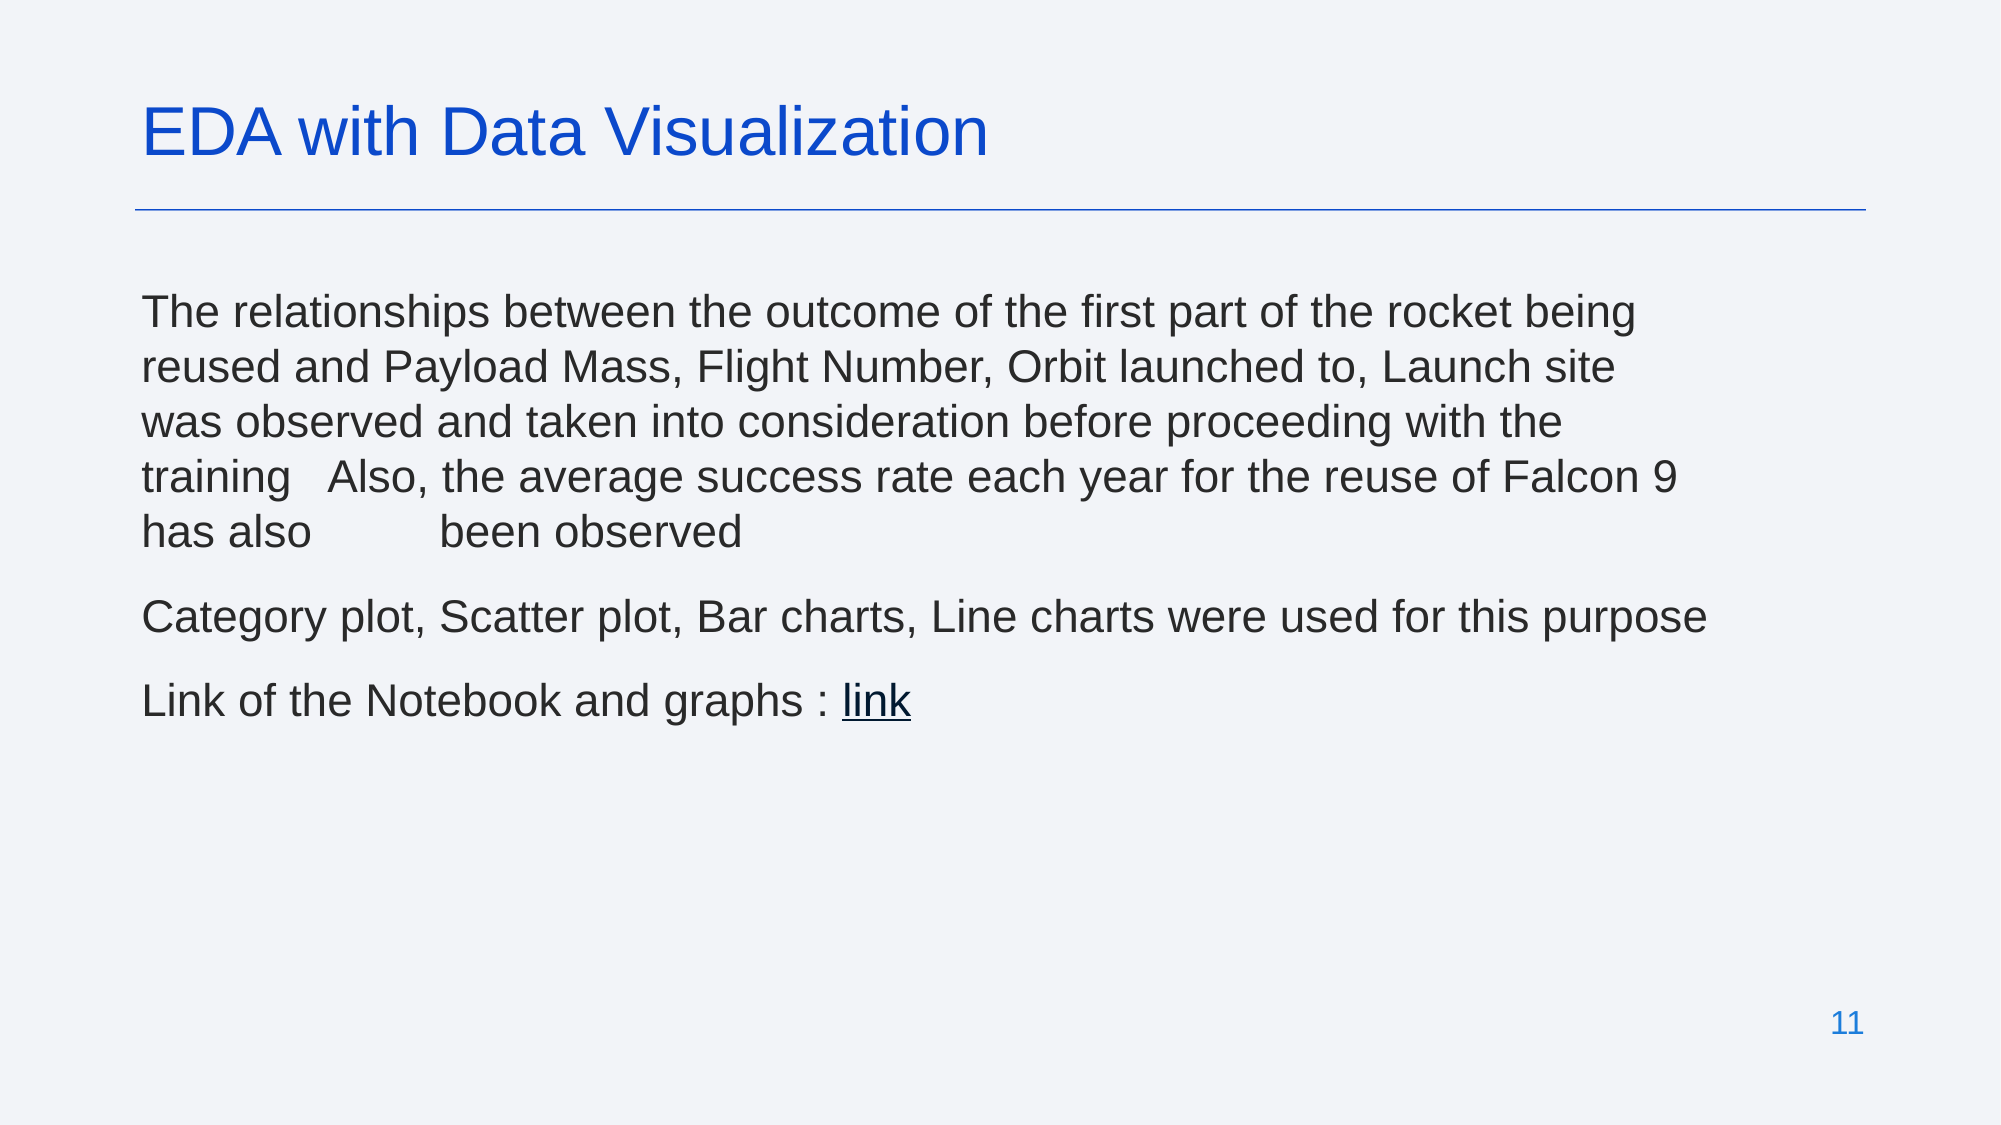

EDA with Data Visualization
The relationships between the outcome of the first part of the rocket being reused and Payload Mass, Flight Number, Orbit launched to, Launch site was observed and taken into consideration before proceeding with the training   Also, the average success rate each year for the reuse of Falcon 9 has also          been observed
Category plot, Scatter plot, Bar charts, Line charts were used for this purpose
Link of the Notebook and graphs : link

11